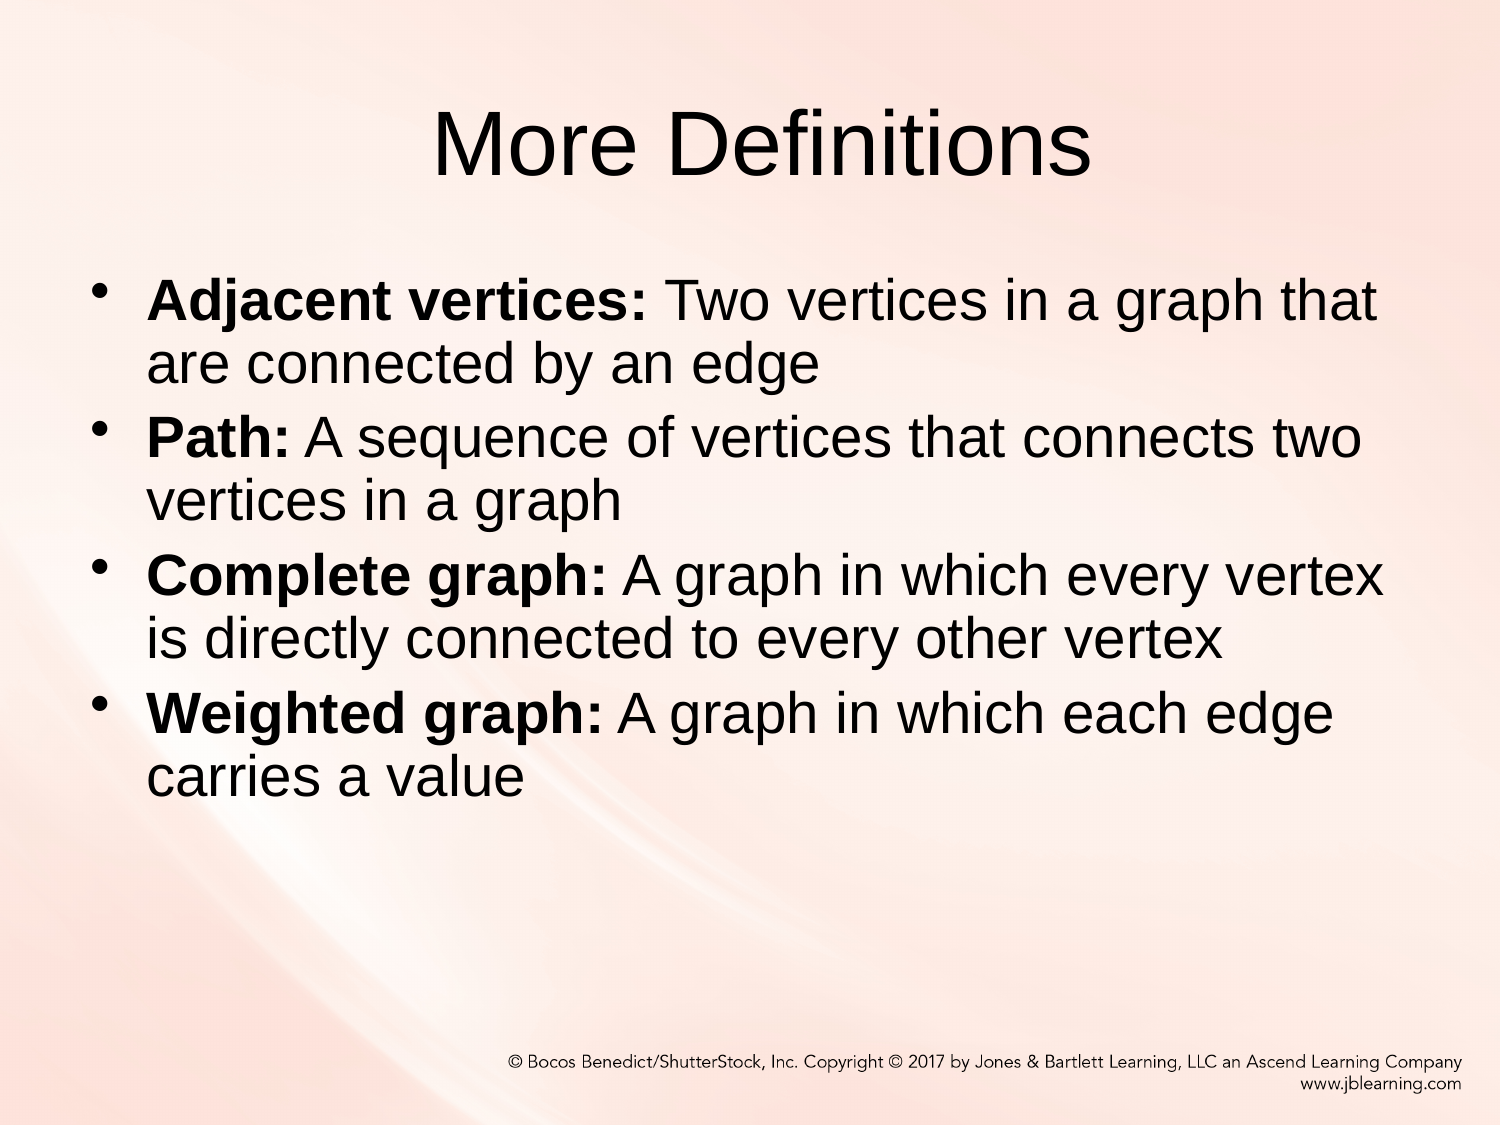

# More Definitions
Adjacent vertices: Two vertices in a graph that are connected by an edge
Path: A sequence of vertices that connects two vertices in a graph
Complete graph: A graph in which every vertex is directly connected to every other vertex
Weighted graph: A graph in which each edge carries a value